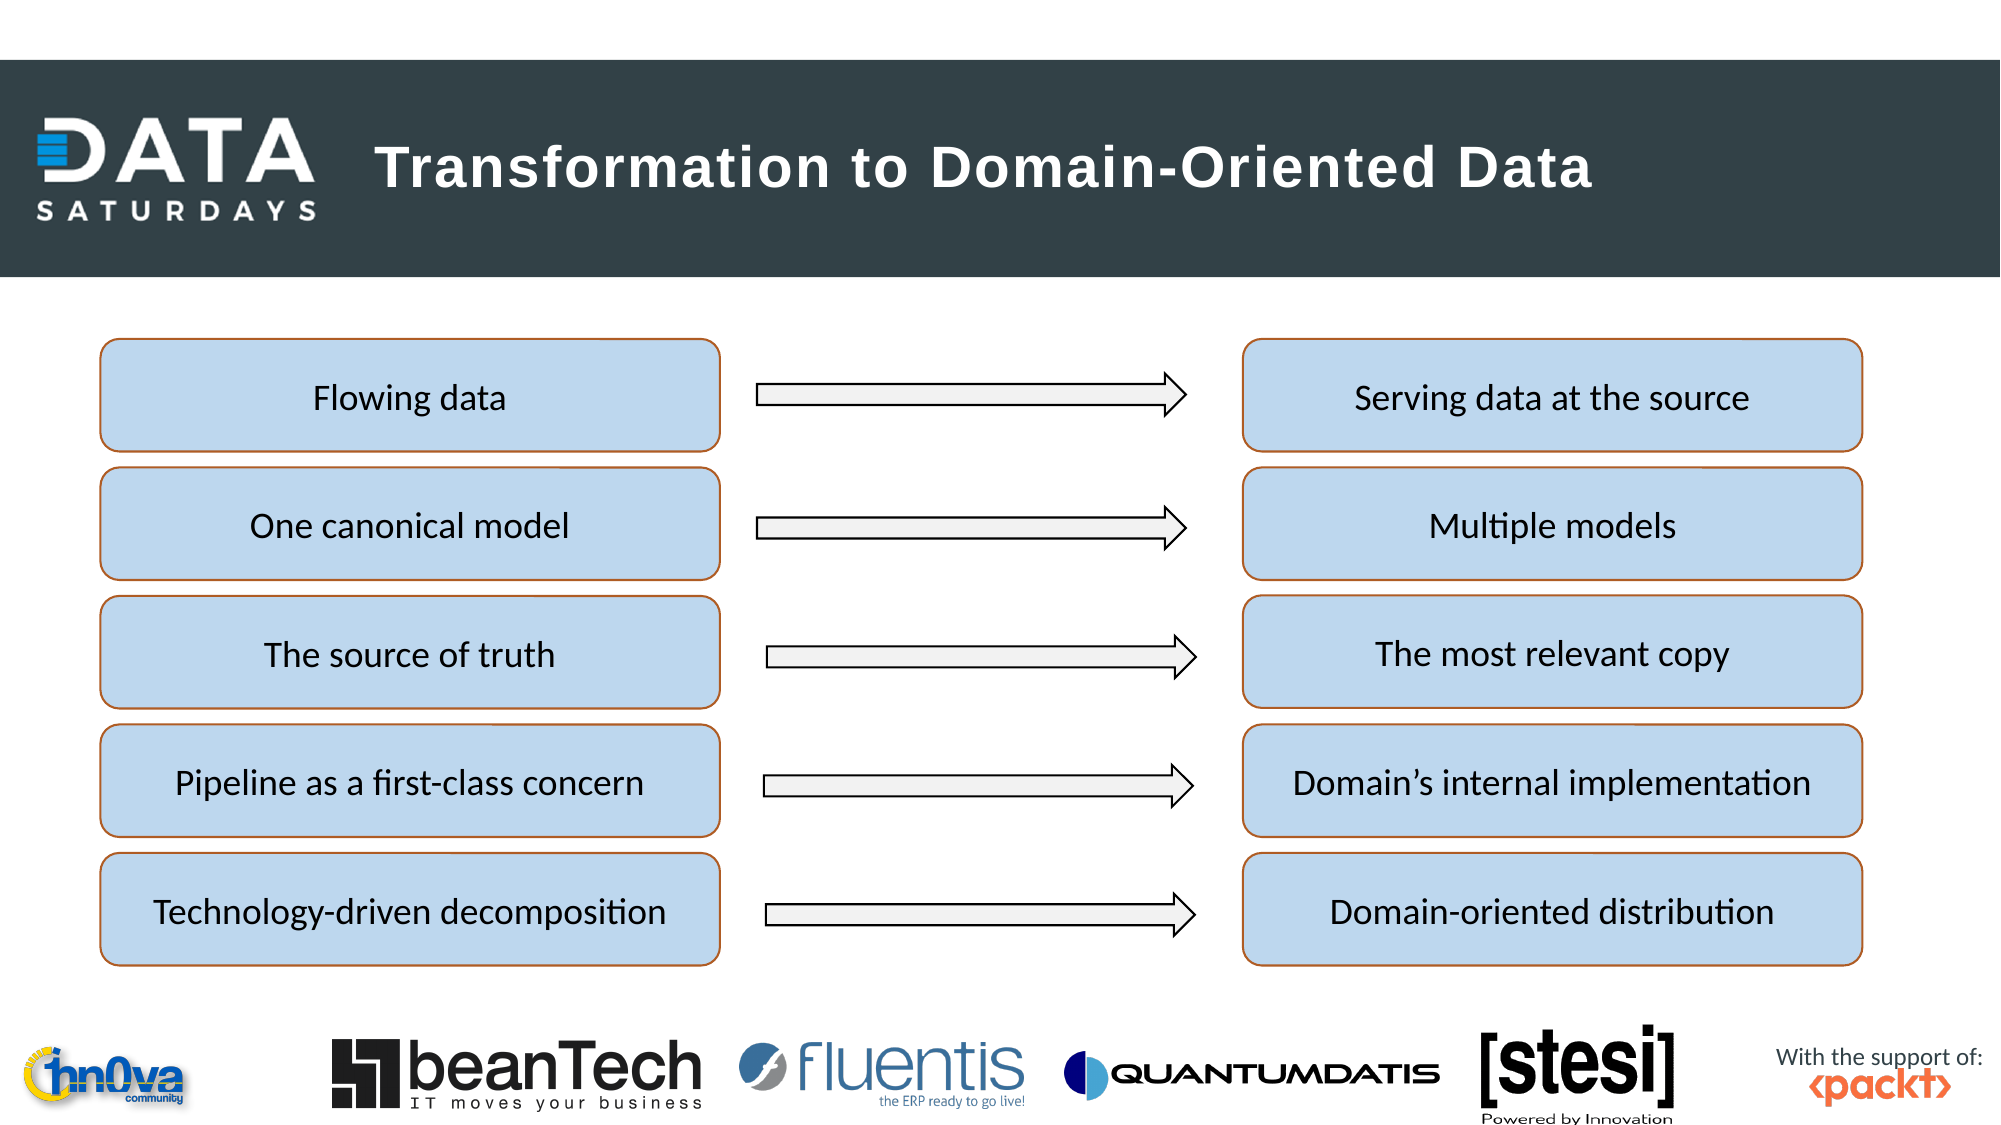

# Transformation to Domain-Oriented Data
Flowing data
Serving data at the source

One canonical model
Multiple models

The most relevant copy
The source of truth

Pipeline as a first-class concern
Domain’s internal implementation

Technology-driven decomposition
Domain-oriented distribution